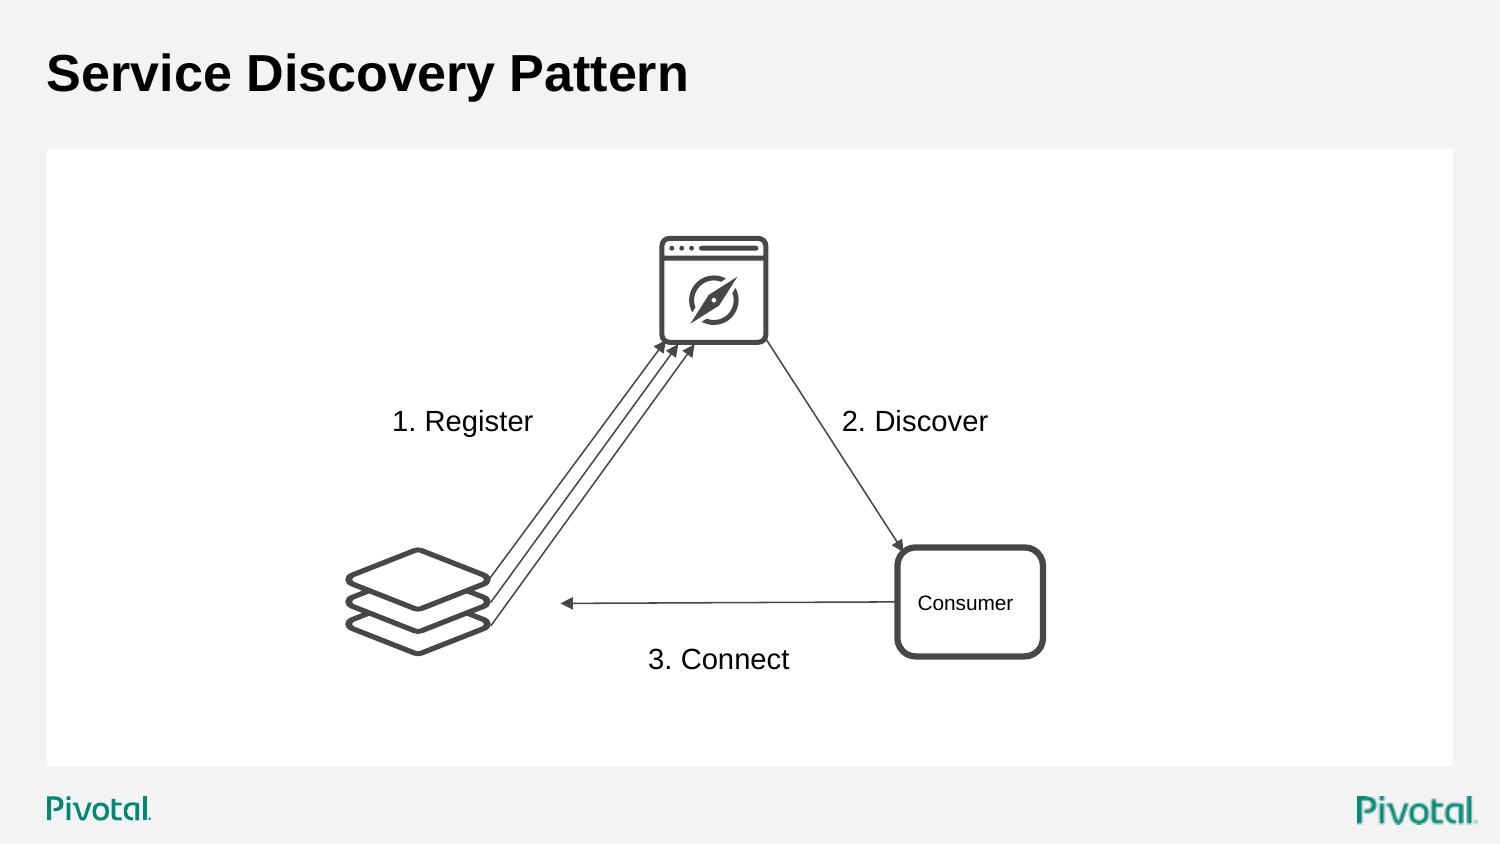

# Service Discovery Pattern

1. Register
2. Discover
Consumer

3. Connect